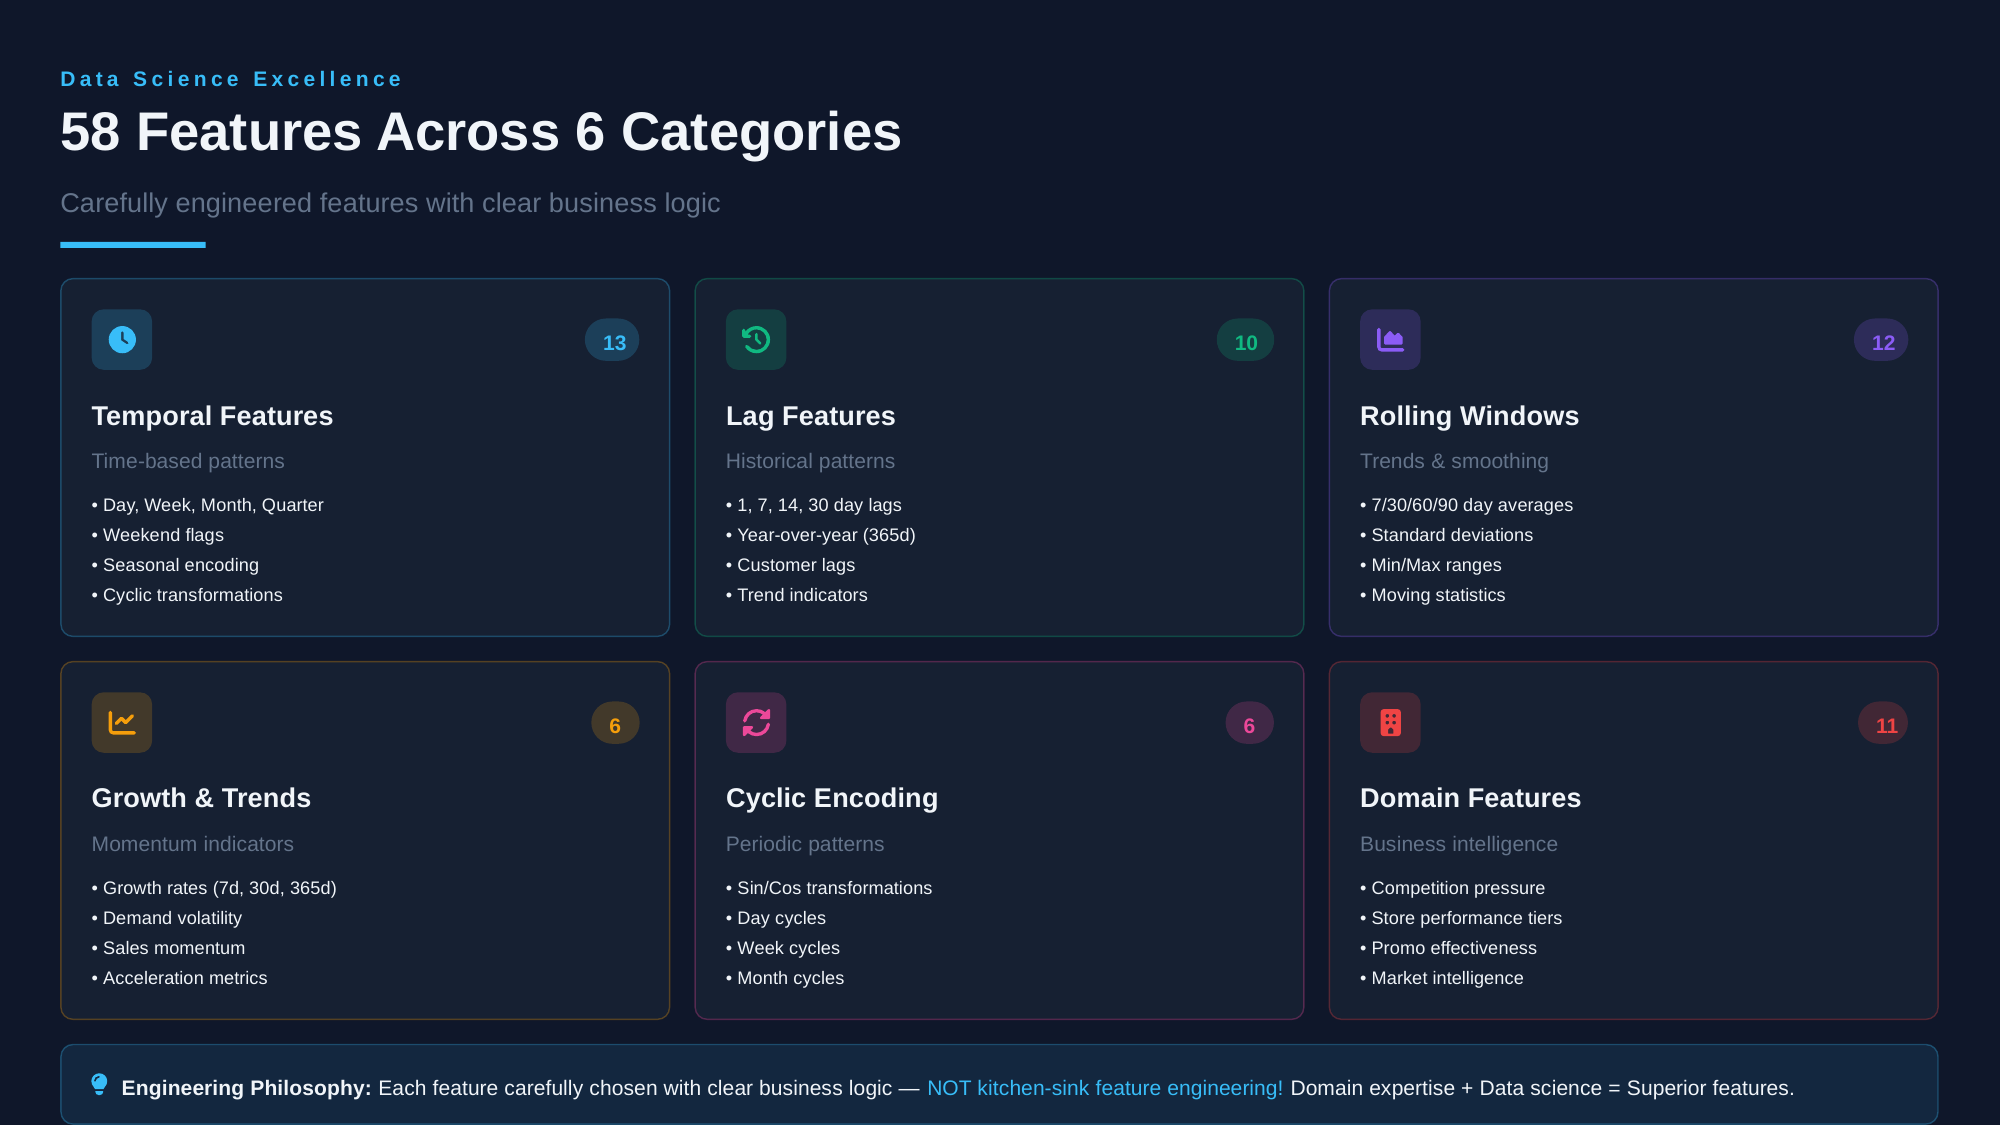

Data Science Excellence
58 Features Across 6 Categories
Carefully engineered features with clear business logic

13

10

12

Temporal Features
Lag Features
Rolling Windows
Time-based patterns
Historical patterns
Trends & smoothing
• Day, Week, Month, Quarter
• 1, 7, 14, 30 day lags
• 7/30/60/90 day averages
• Weekend flags
• Year-over-year (365d)
• Standard deviations
• Seasonal encoding
• Customer lags
• Min/Max ranges
• Cyclic transformations
• Trend indicators
• Moving statistics

6

6

11

Growth & Trends
Cyclic Encoding
Domain Features
Momentum indicators
Periodic patterns
Business intelligence
• Growth rates (7d, 30d, 365d)
• Sin/Cos transformations
• Competition pressure
• Demand volatility
• Day cycles
• Store performance tiers
• Sales momentum
• Week cycles
• Promo effectiveness
• Acceleration metrics
• Month cycles
• Market intelligence

Engineering Philosophy: Each feature carefully chosen with clear business logic — NOT kitchen-sink feature engineering! Domain expertise + Data science = Superior features.